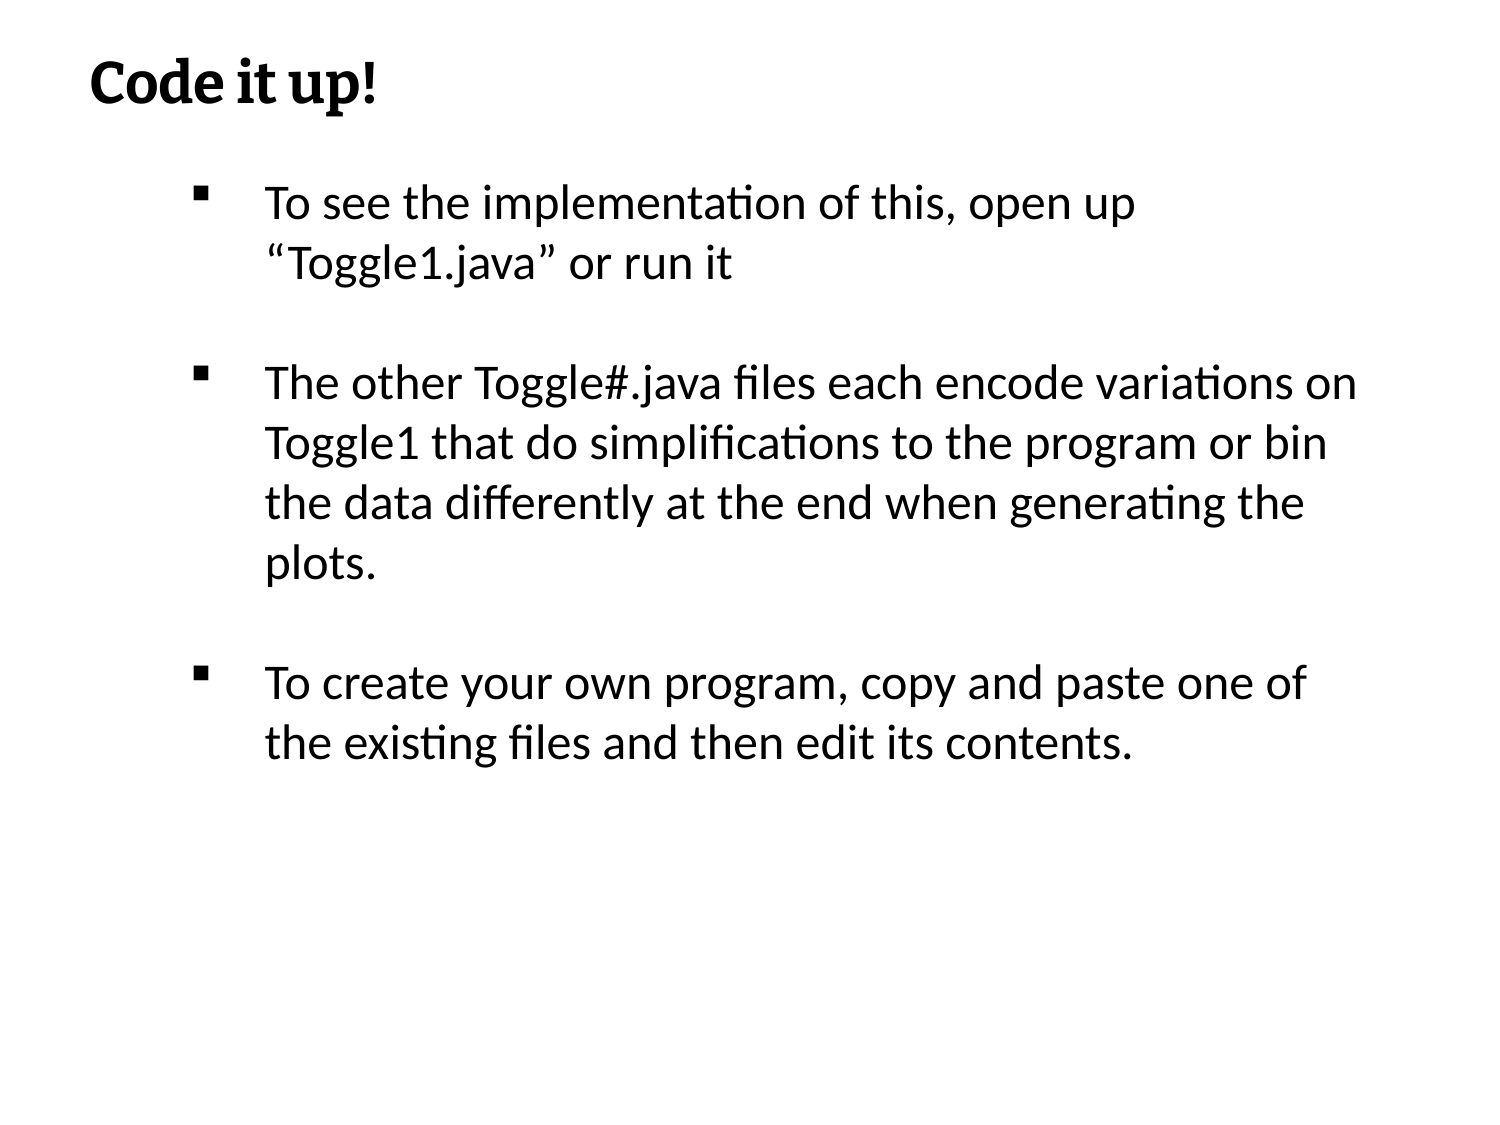

Code it up!
To see the implementation of this, open up “Toggle1.java” or run it

The other Toggle#.java files each encode variations on Toggle1 that do simplifications to the program or bin the data differently at the end when generating the plots.

To create your own program, copy and paste one of the existing files and then edit its contents.